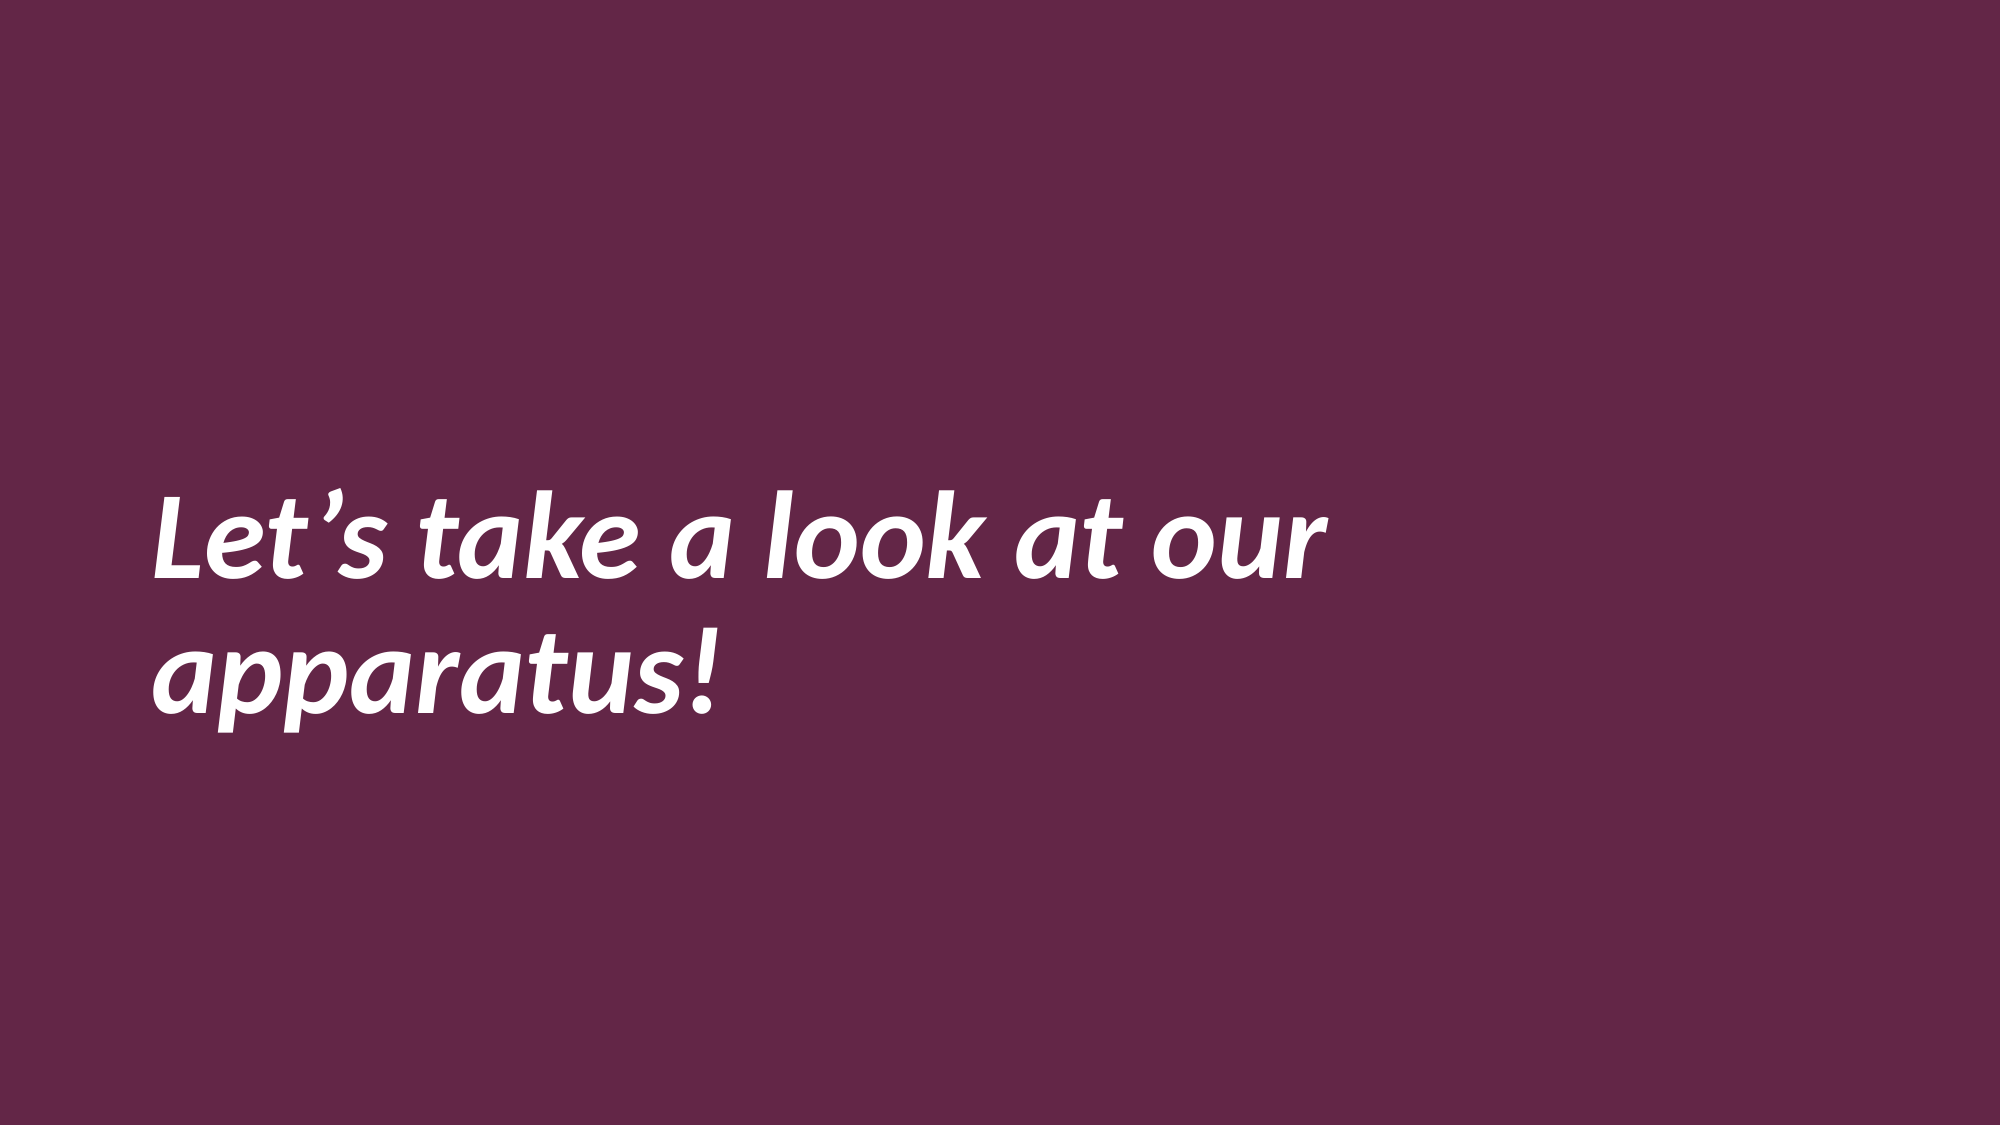

# Let’s take a look at our apparatus!